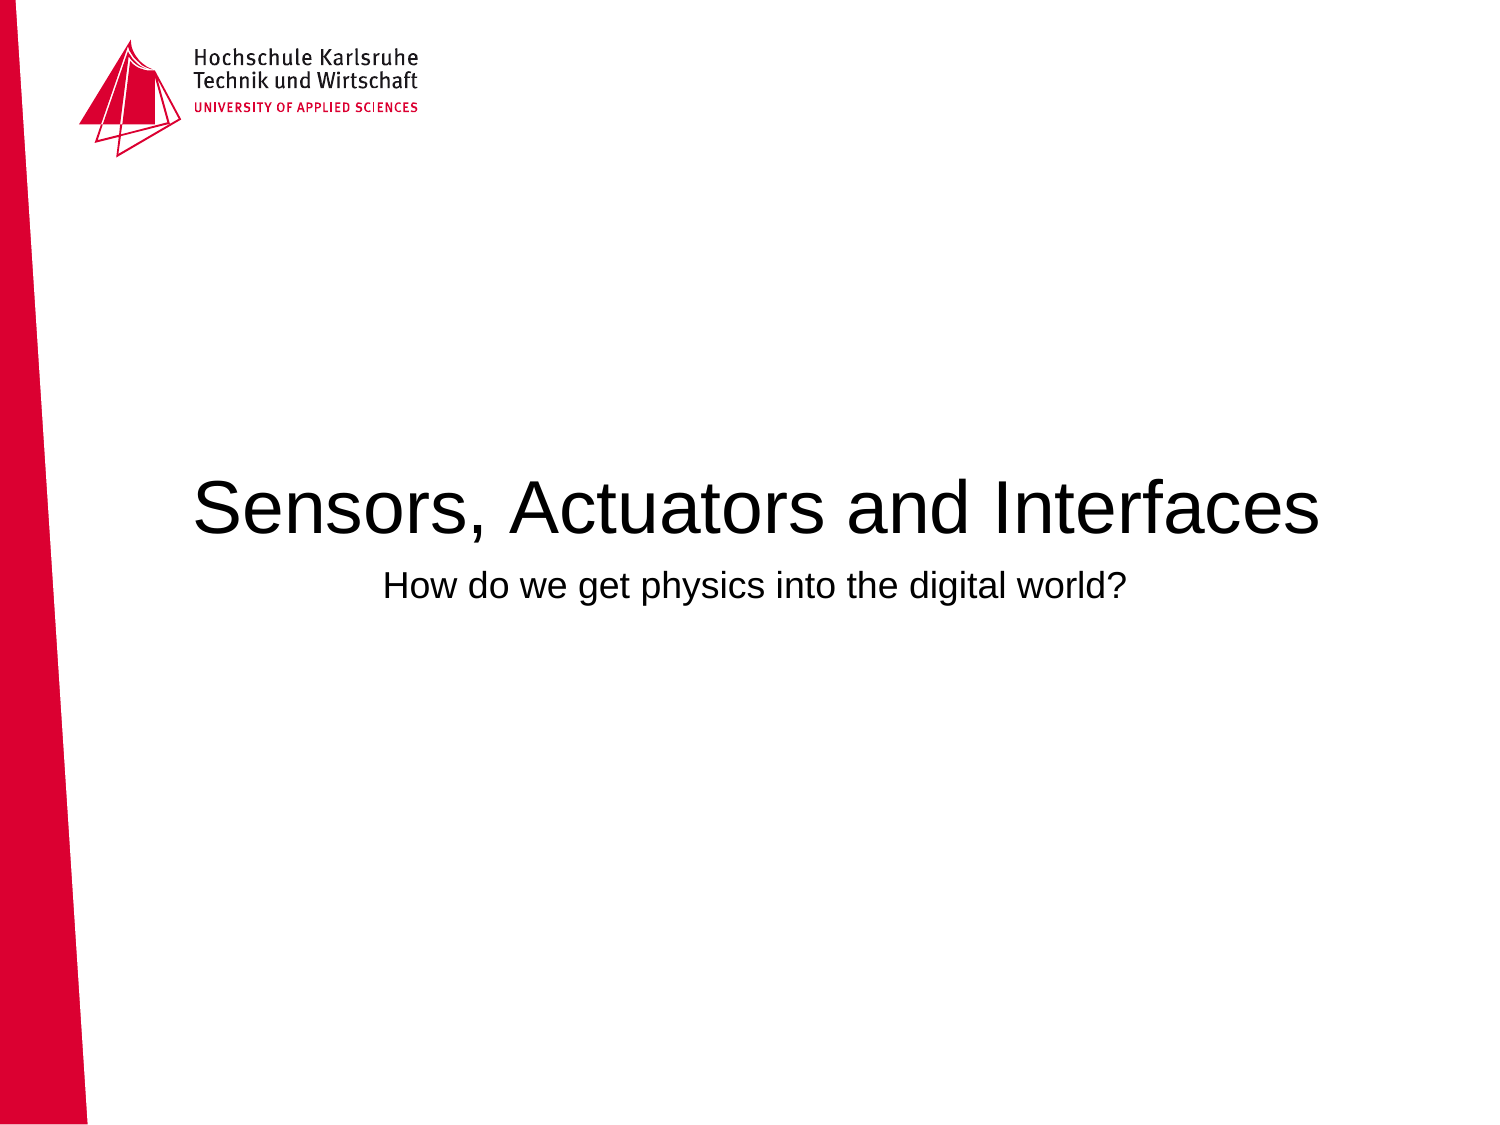

# Sensors, Actuators and Interfaces
How do we get physics into the digital world?